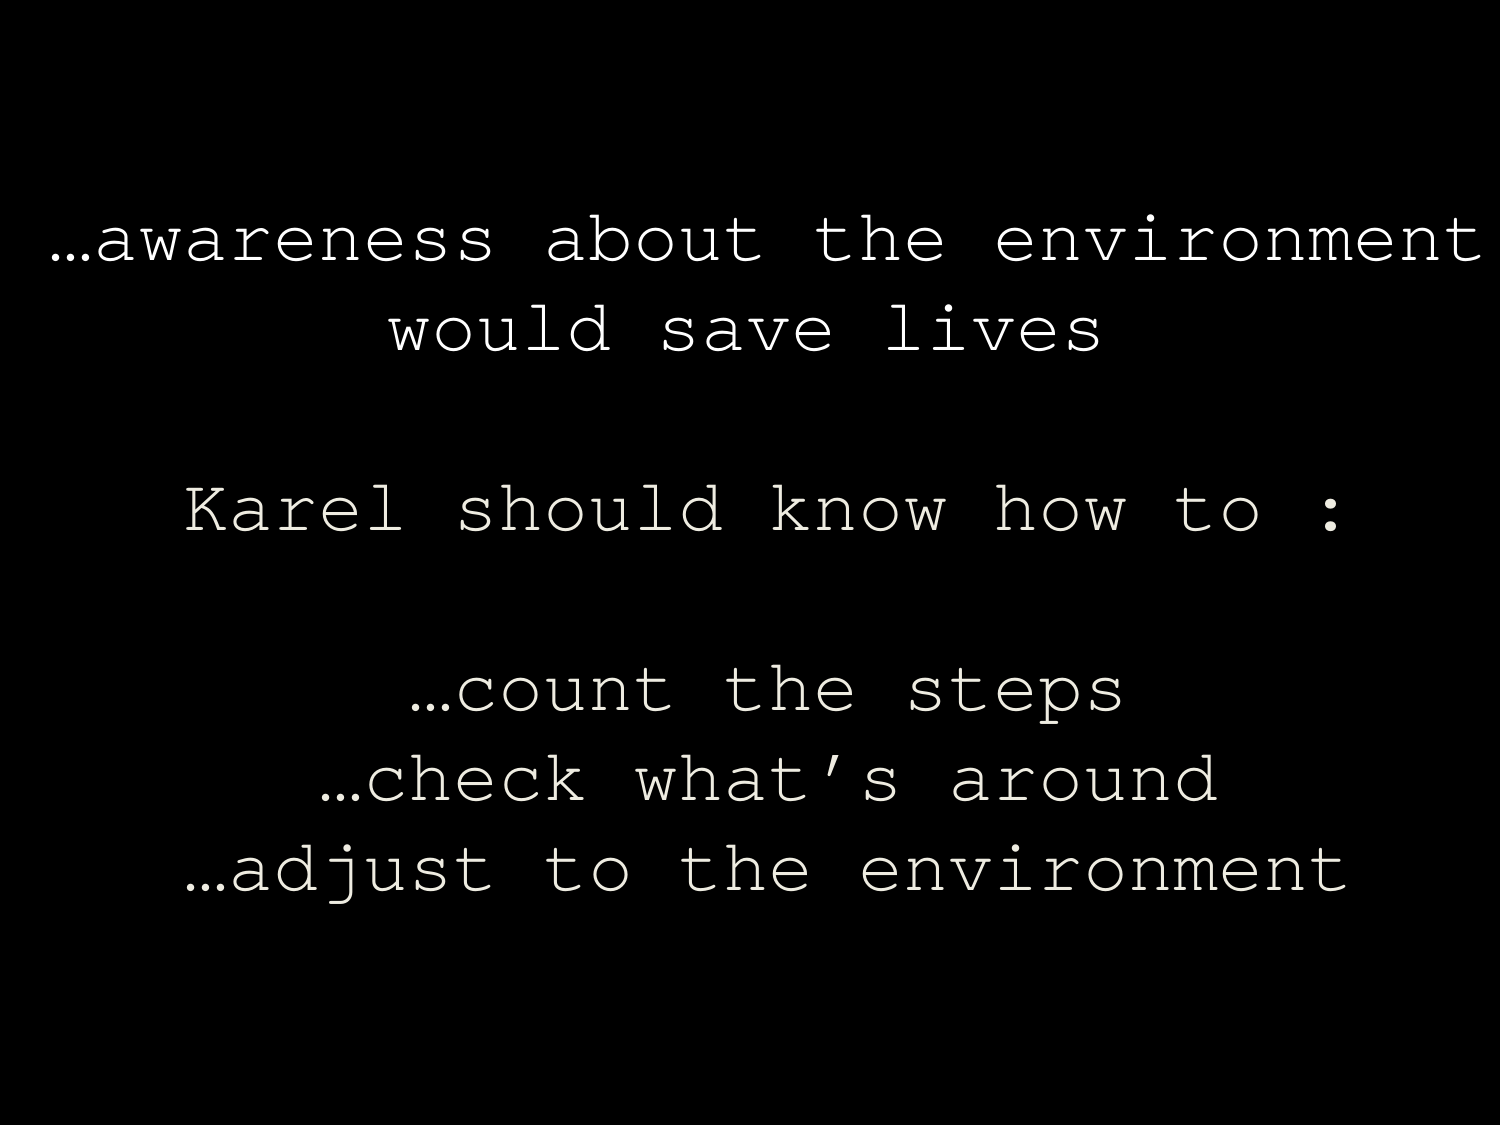

…awareness about the environment
would save lives

Karel should know how to :

…count the steps
…check what’s around
…adjust to the environment